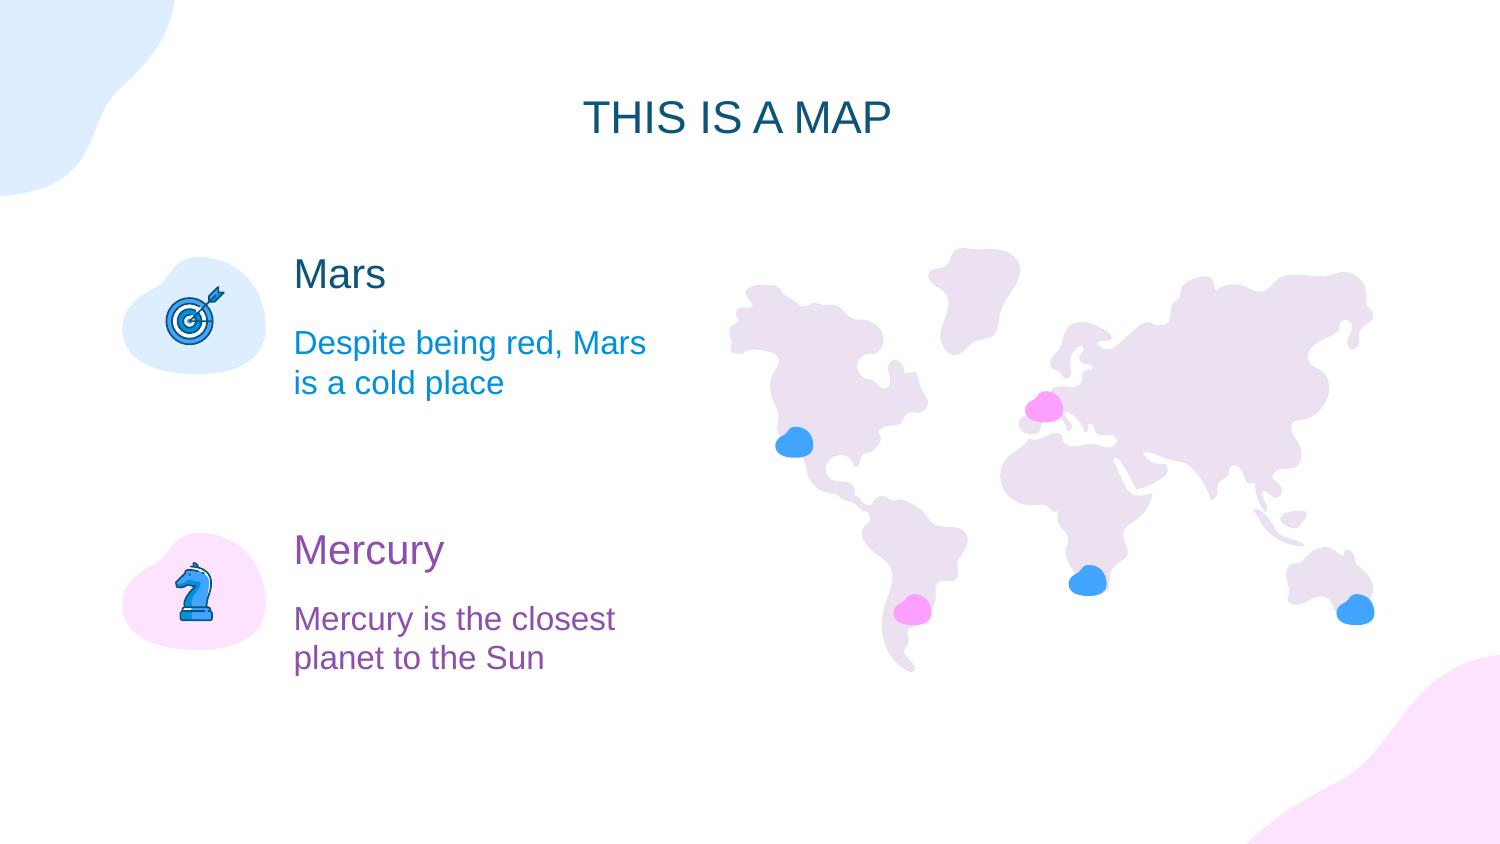

# THIS IS A MAP
Mars

Despite being red, Mars is a cold place

Mercury

Mercury is the closest planet to the Sun